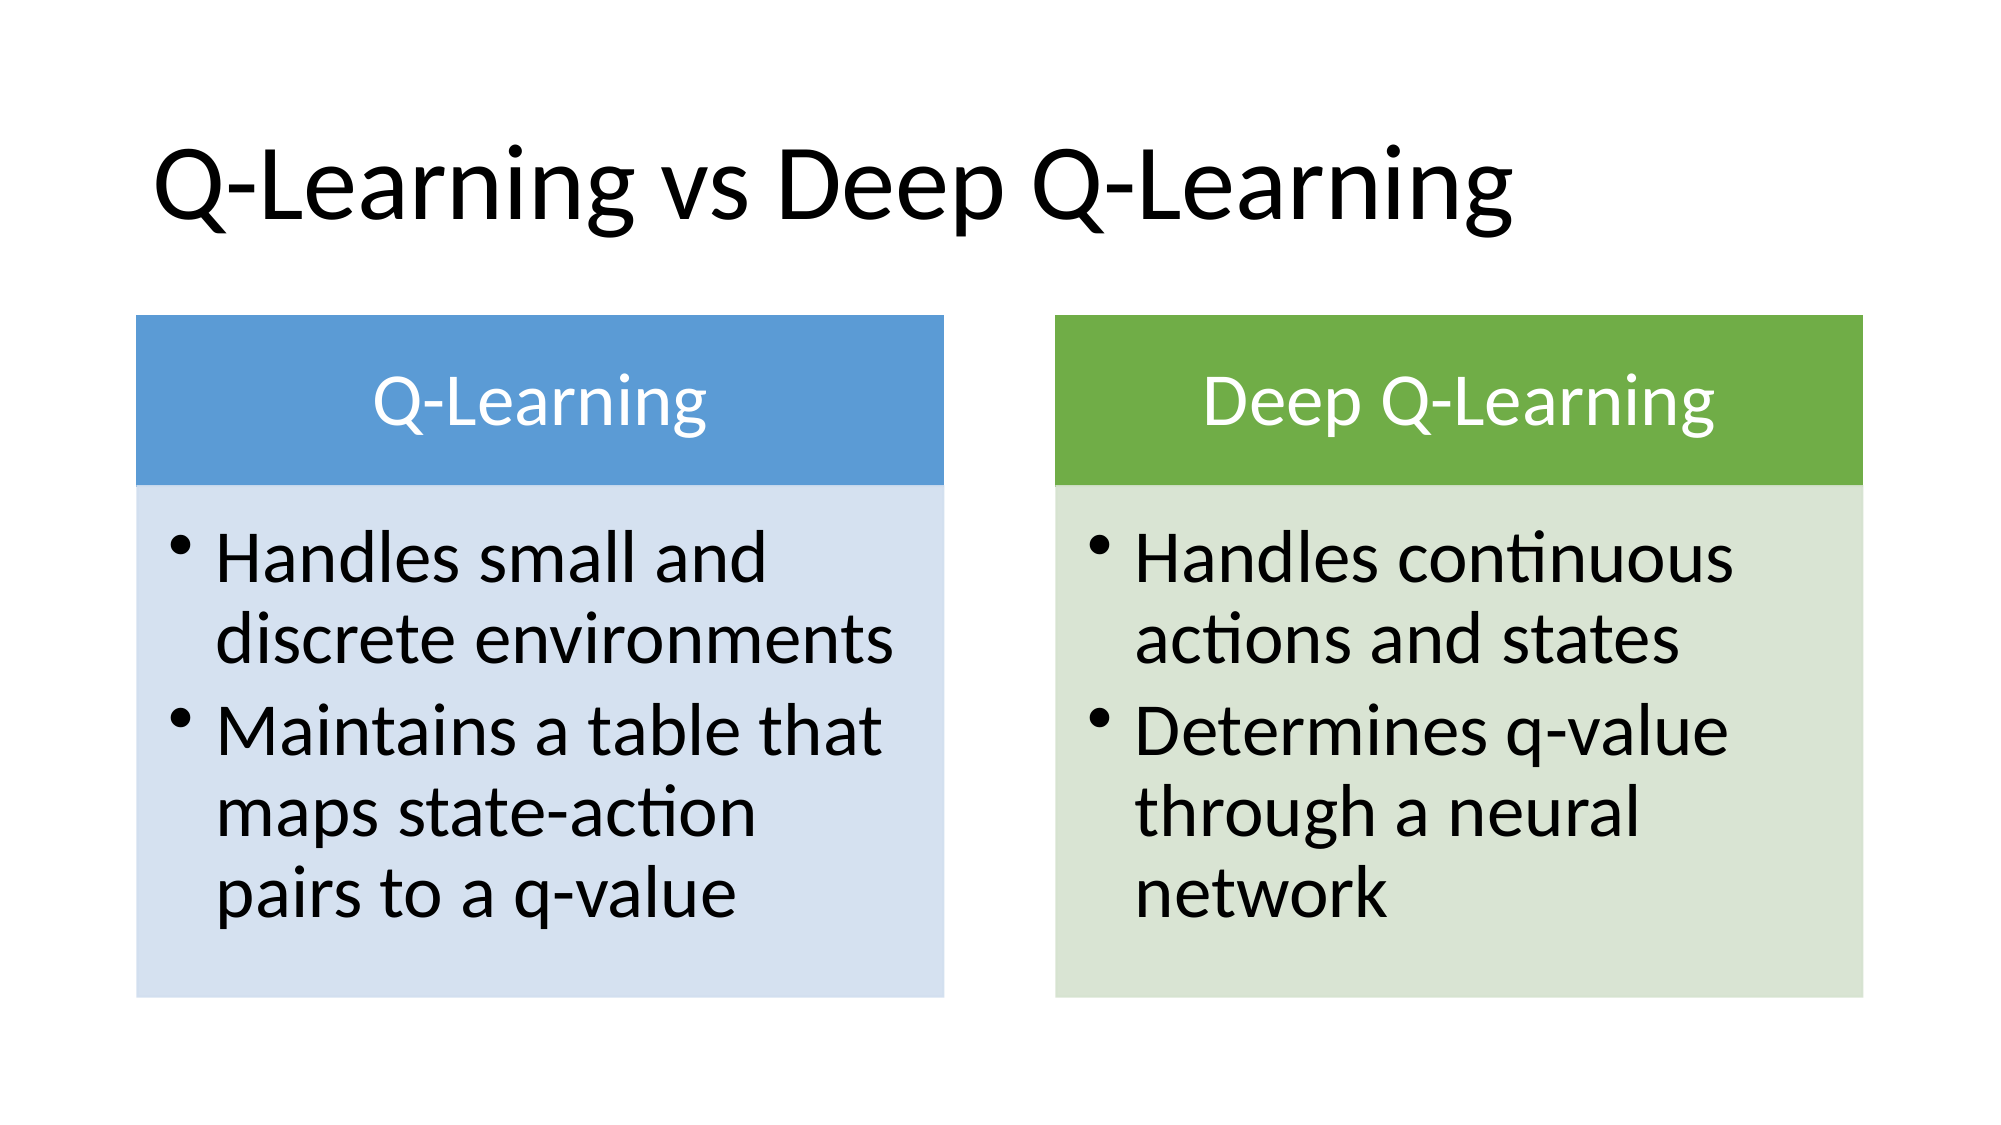

# Q-Learning vs Deep Q-Learning
Q-Learning
Handles small and discrete environments
Maintains a table that maps state-action pairs to a q-value
Deep Q-Learning
Handles continuous actions and states
Determines q-value through a neural network